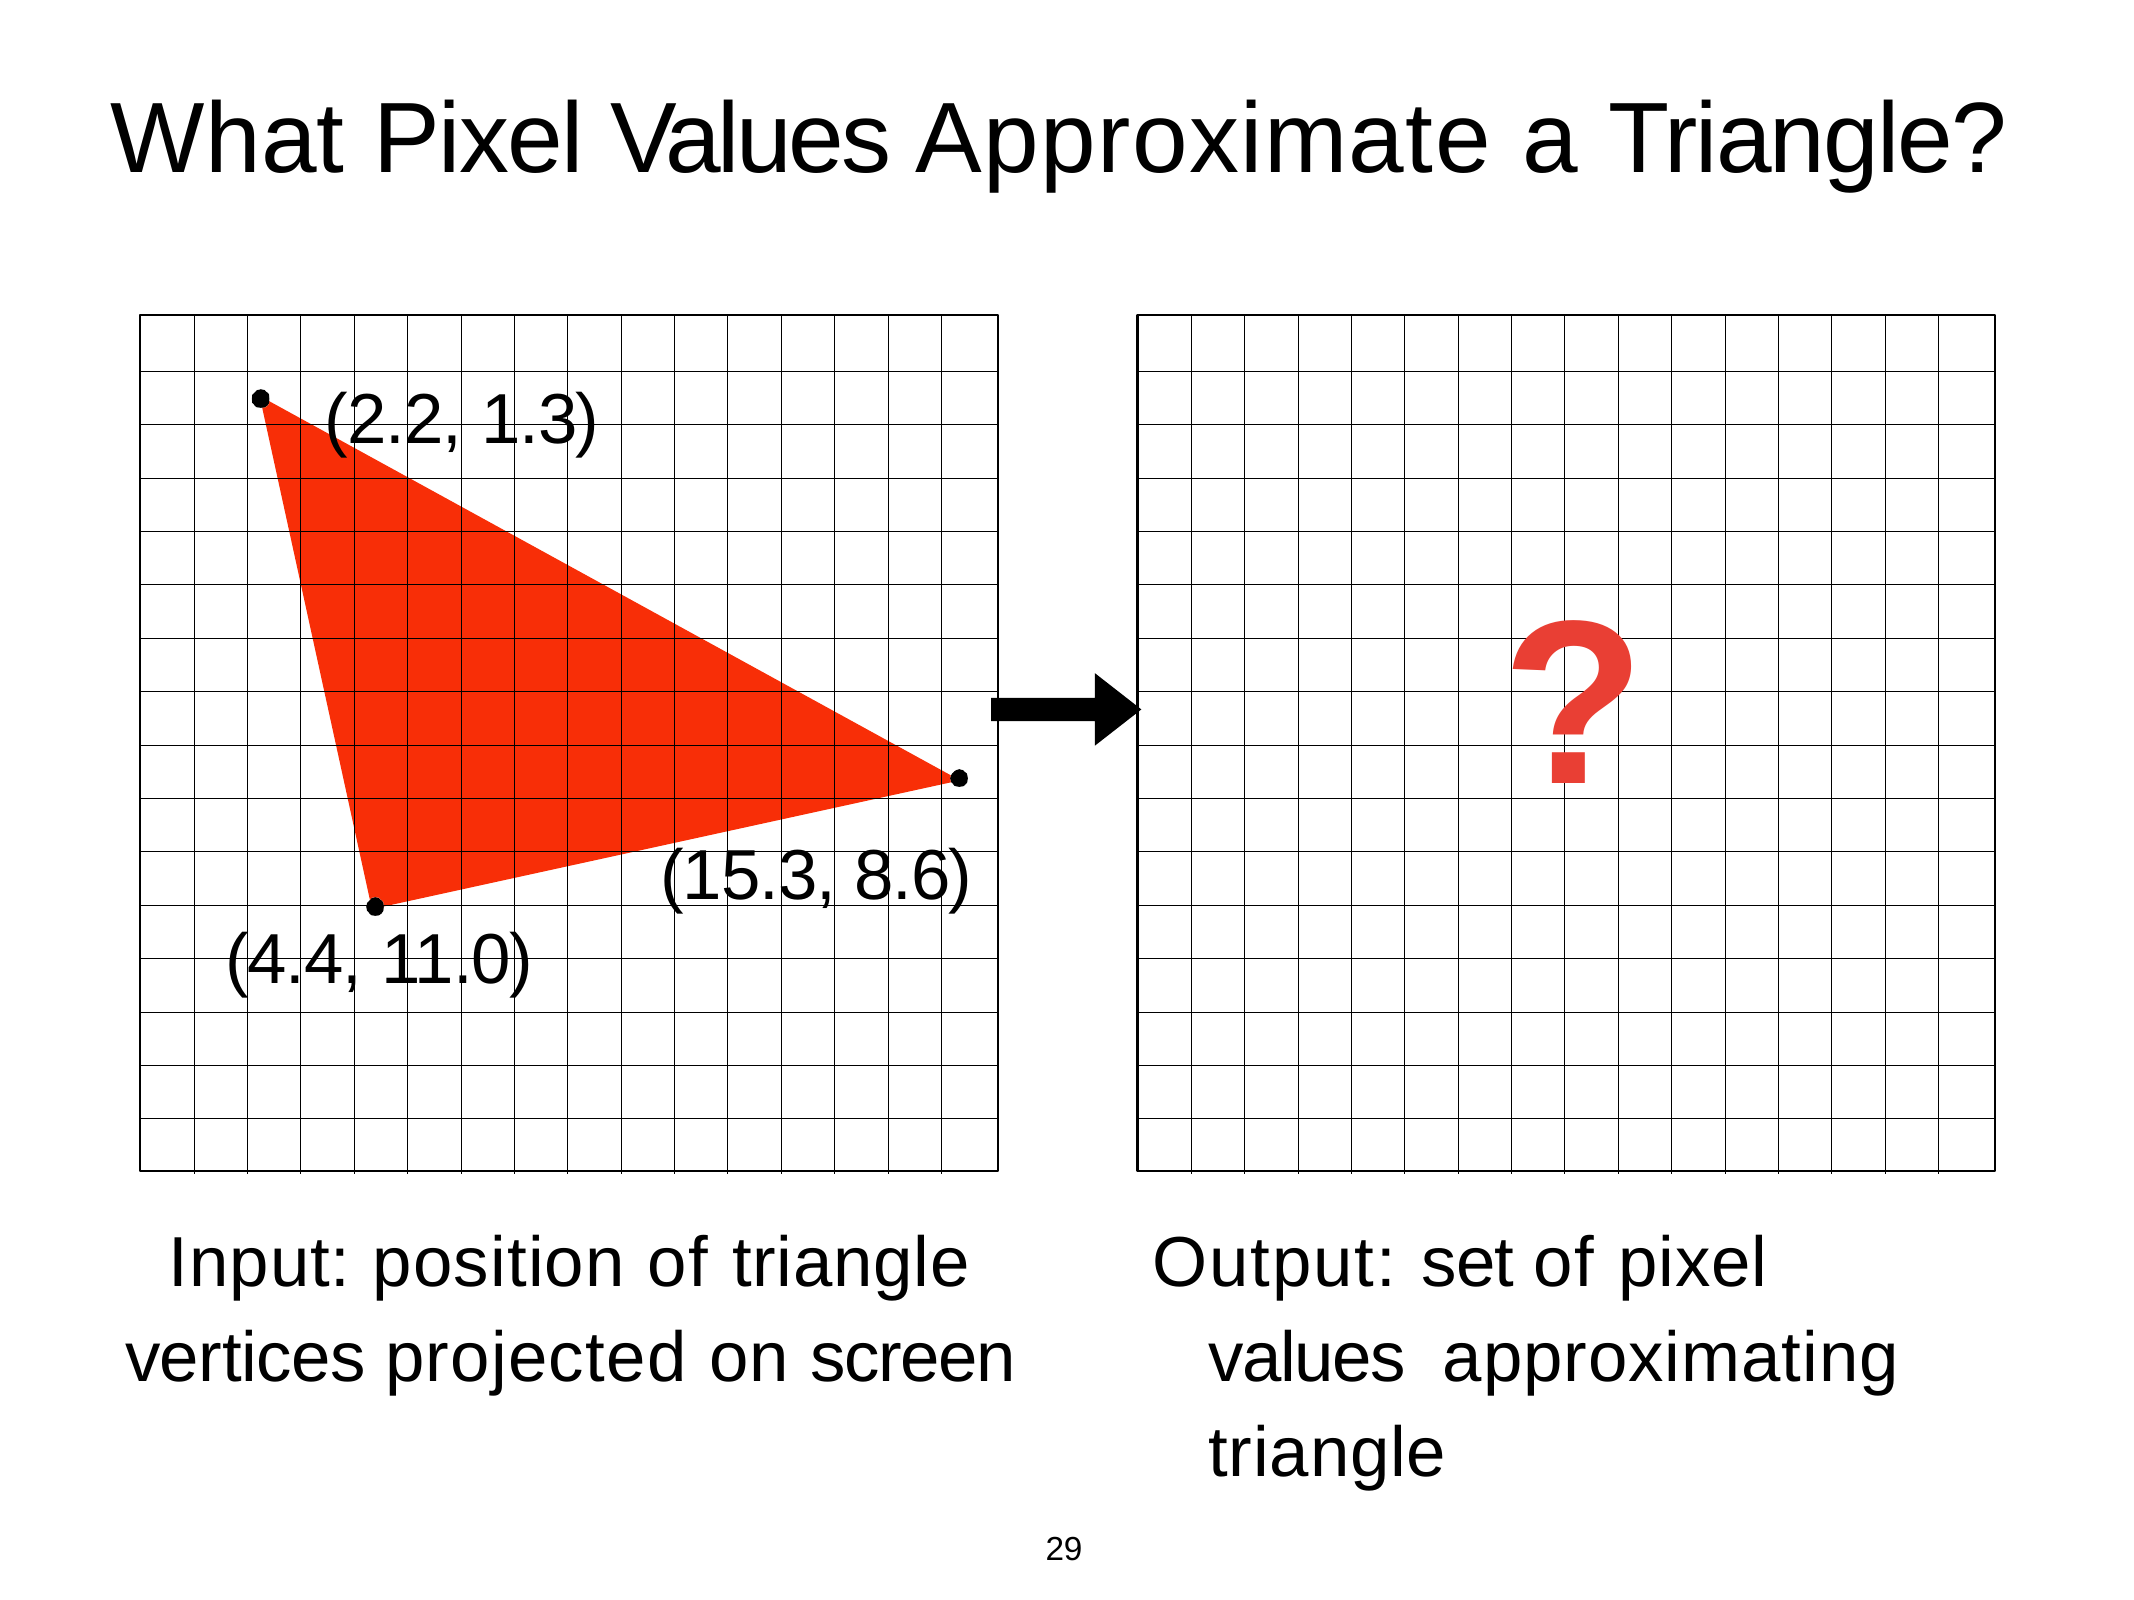

# What Pixel Values Approximate a Triangle?

(2.2, 1.3)
?
(15.3, 8.6)
(4.4, 11.0)
Input: position of triangle  vertices projected on screen
Output: set of pixel values  approximating triangle
29